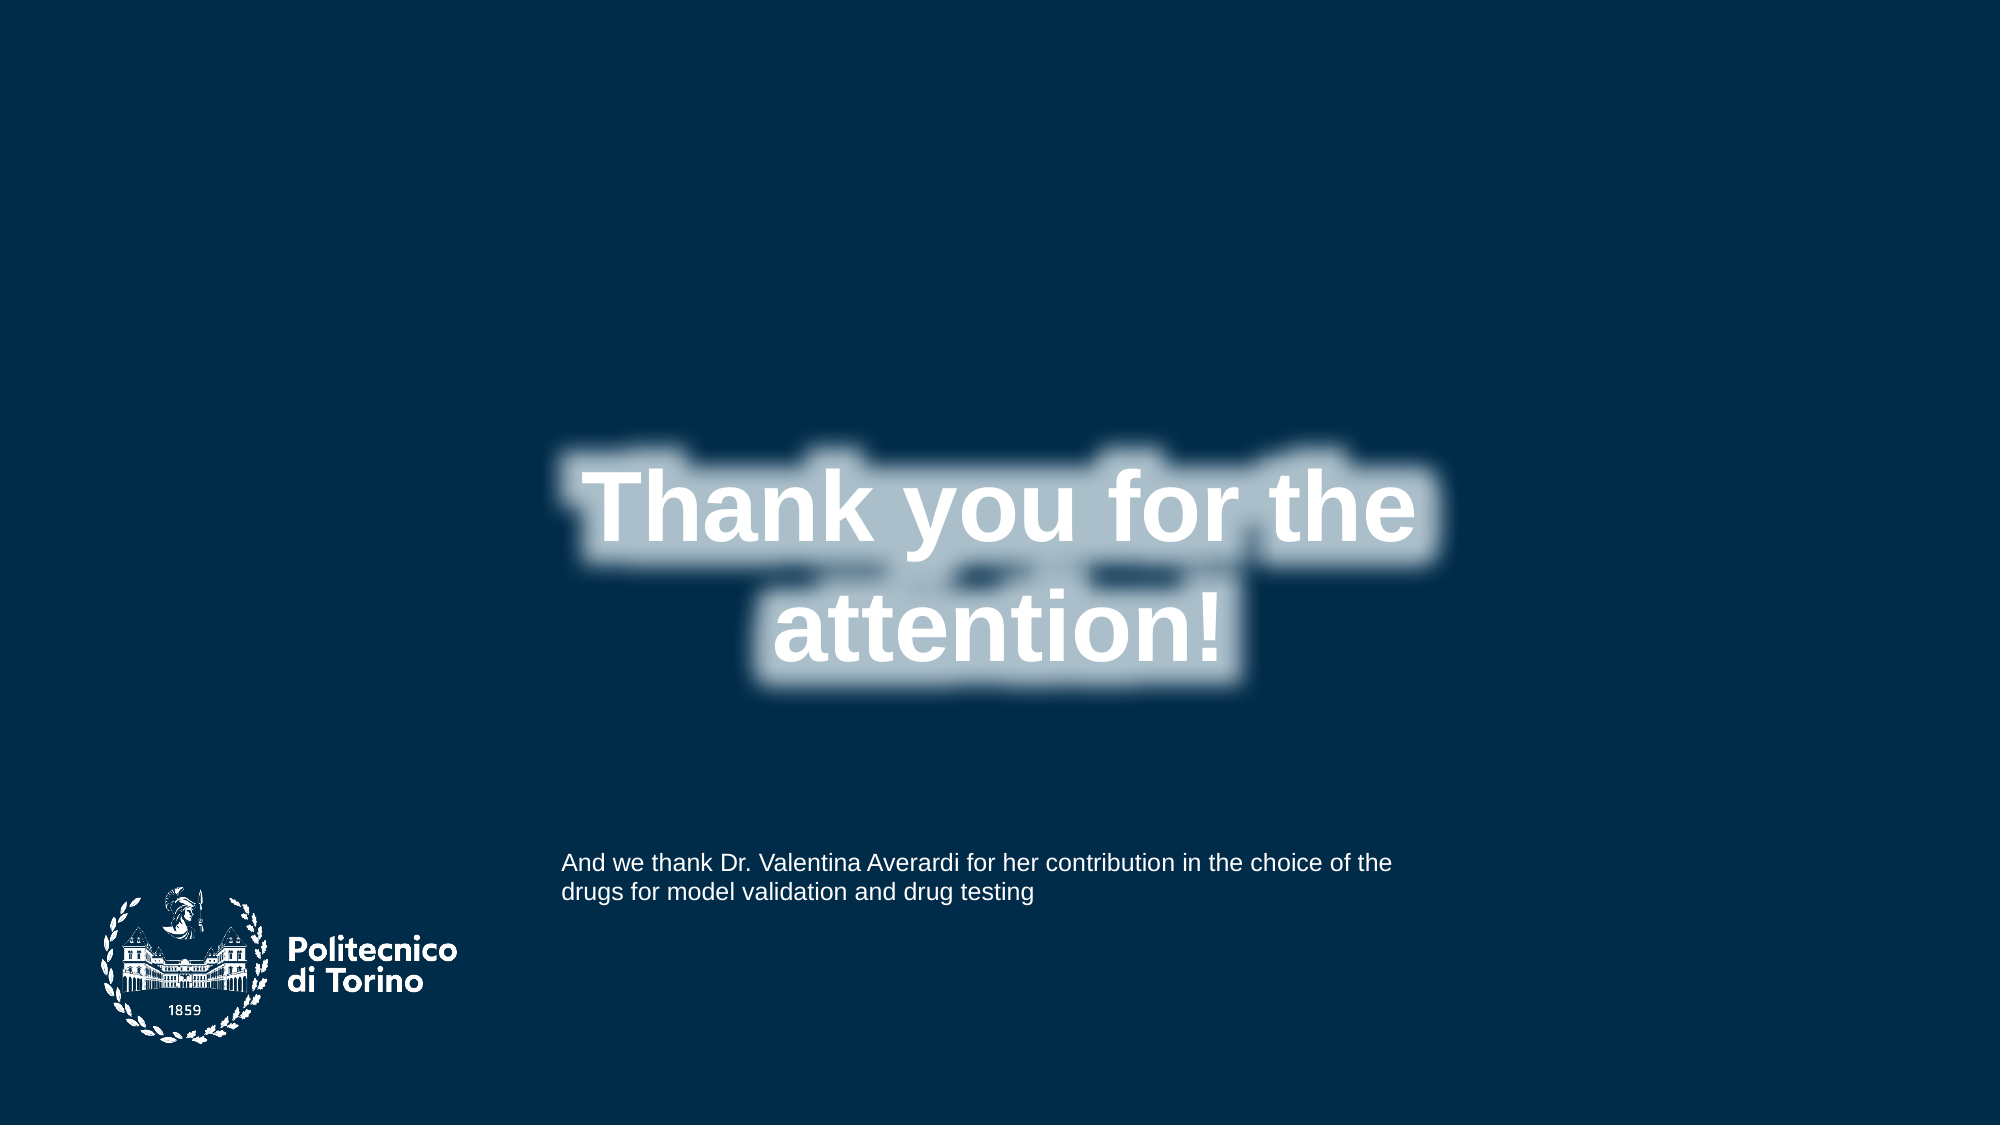

Thank you for the attention!
And we thank Dr. Valentina Averardi for her contribution in the choice of the drugs for model validation and drug testing